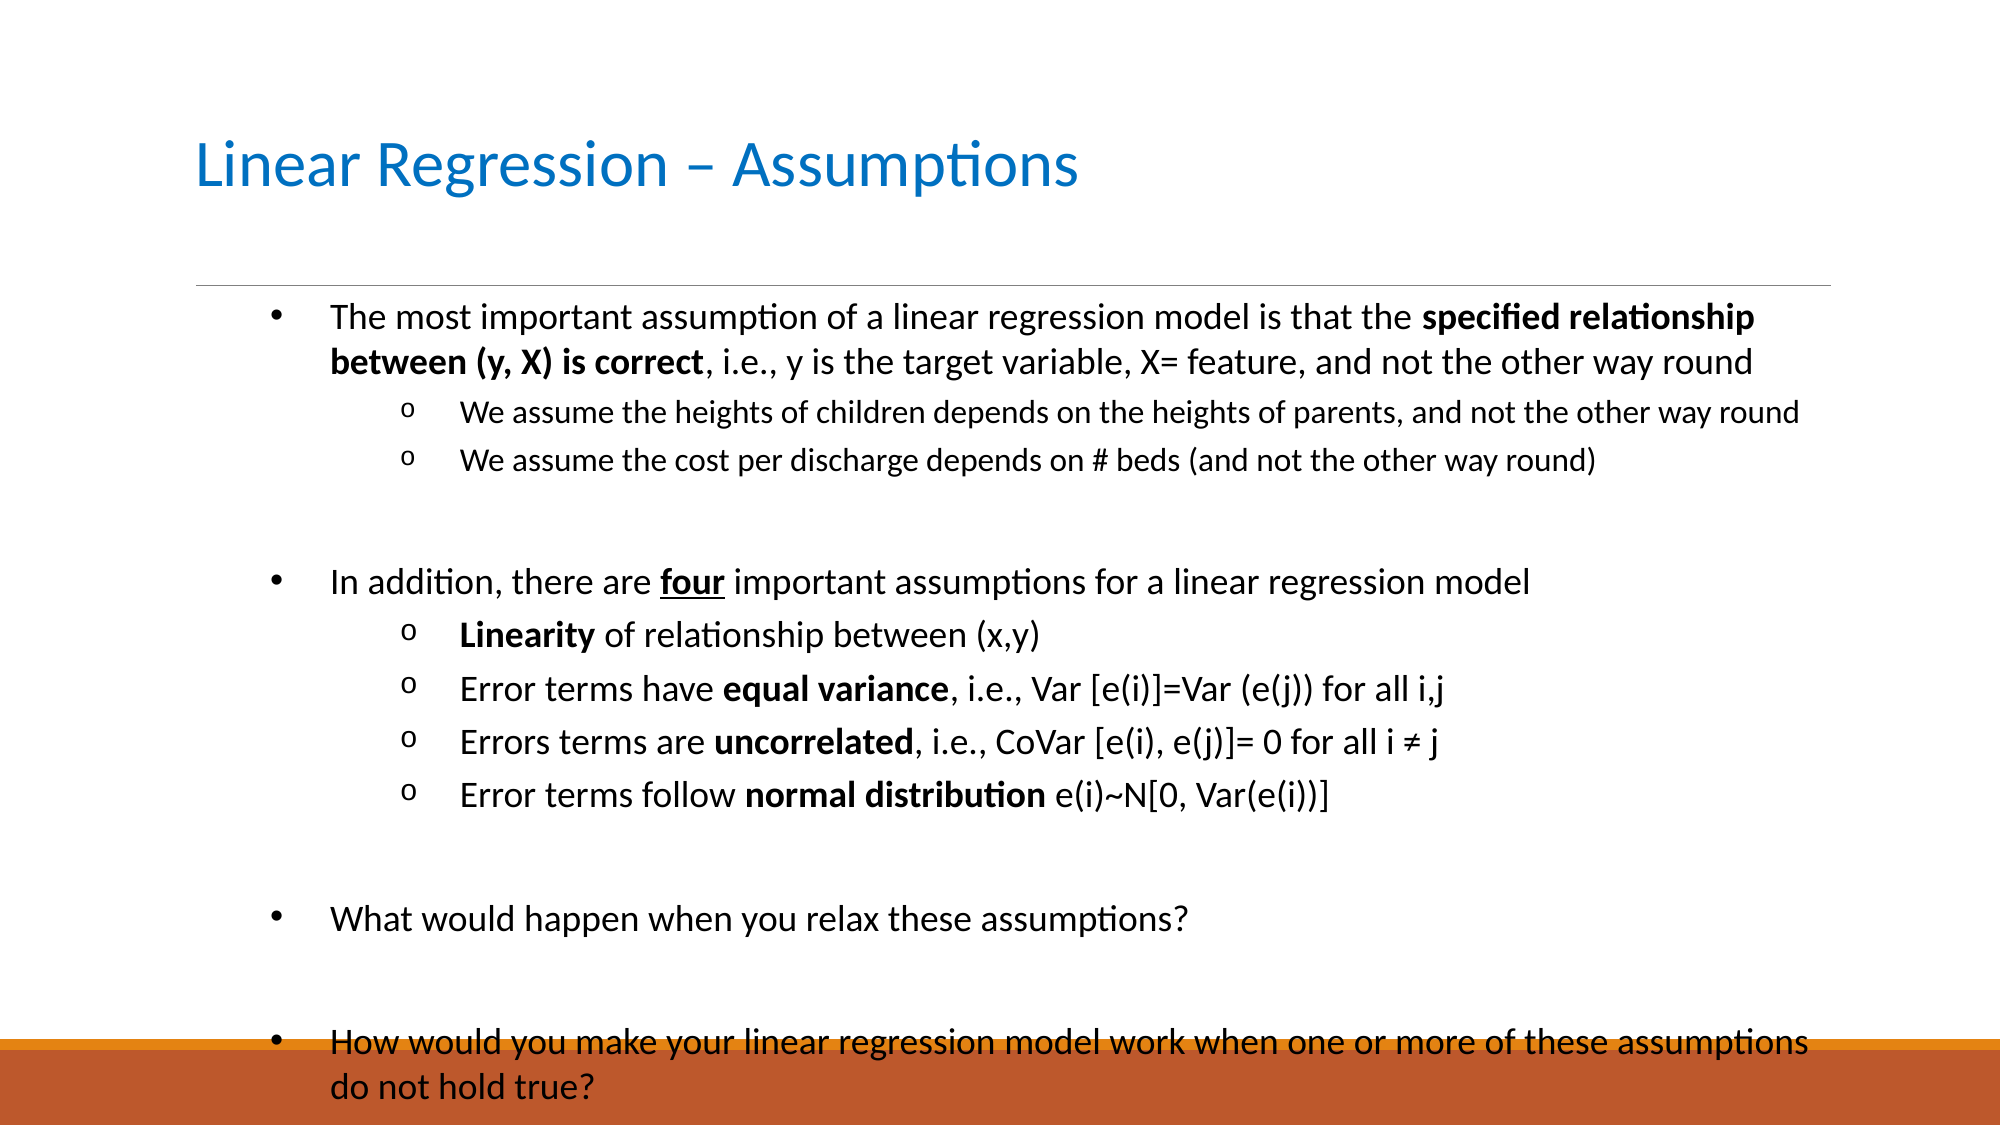

# Linear Regression – Assumptions
The most important assumption of a linear regression model is that the specified relationship between (y, X) is correct, i.e., y is the target variable, X= feature, and not the other way round
We assume the heights of children depends on the heights of parents, and not the other way round
We assume the cost per discharge depends on # beds (and not the other way round)

In addition, there are four important assumptions for a linear regression model
Linearity of relationship between (x,y)
Error terms have equal variance, i.e., Var [e(i)]=Var (e(j)) for all i,j
Errors terms are uncorrelated, i.e., CoVar [e(i), e(j)]= 0 for all i ≠ j
Error terms follow normal distribution e(i)~N[0, Var(e(i))]

What would happen when you relax these assumptions?

How would you make your linear regression model work when one or more of these assumptions do not hold true?